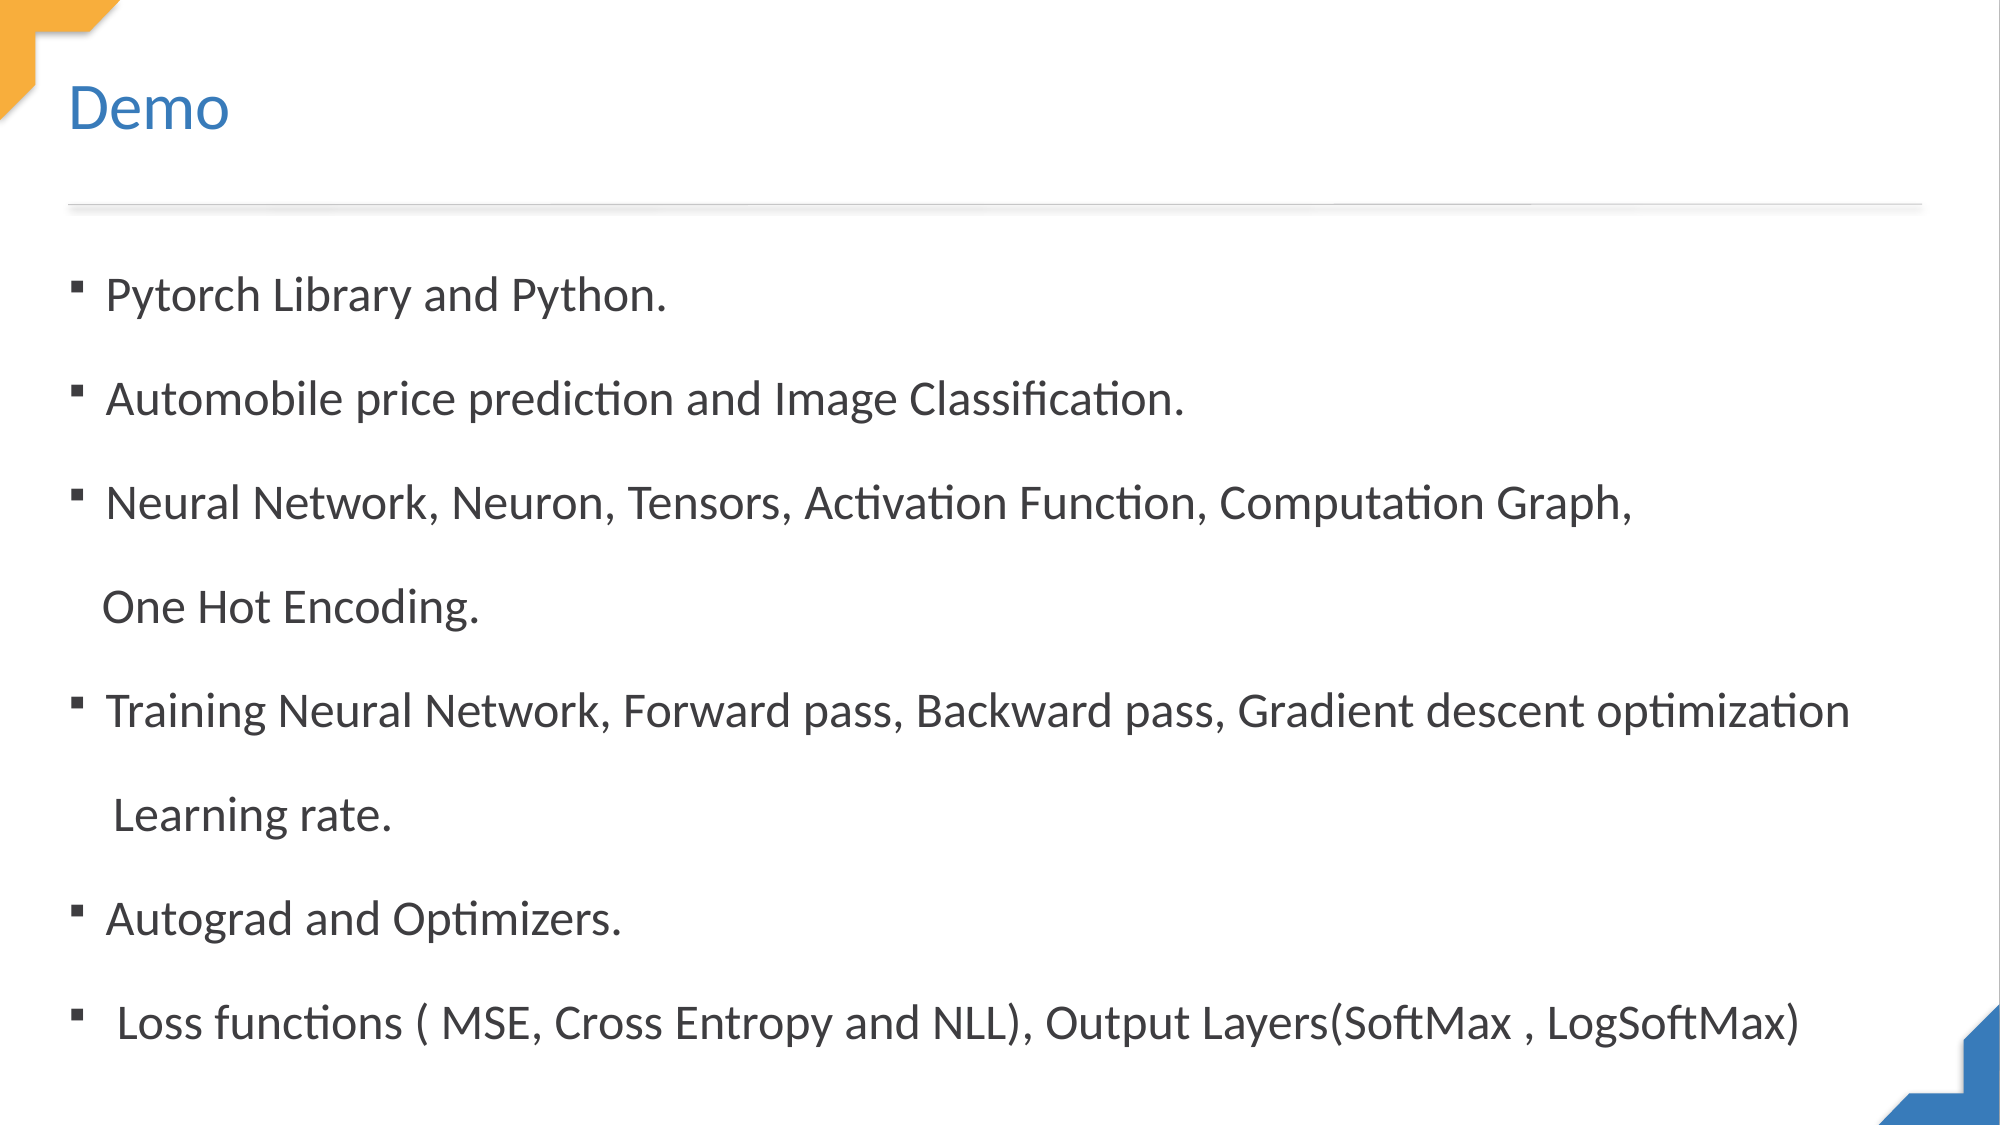

Demo
Pytorch Library and Python.
Automobile price prediction and Image Classification.
Neural Network, Neuron, Tensors, Activation Function, Computation Graph,
   One Hot Encoding.
Training Neural Network, Forward pass, Backward pass, Gradient descent optimization
    Learning rate.
Autograd and Optimizers.
 Loss functions ( MSE, Cross Entropy and NLL), Output Layers(SoftMax , LogSoftMax)